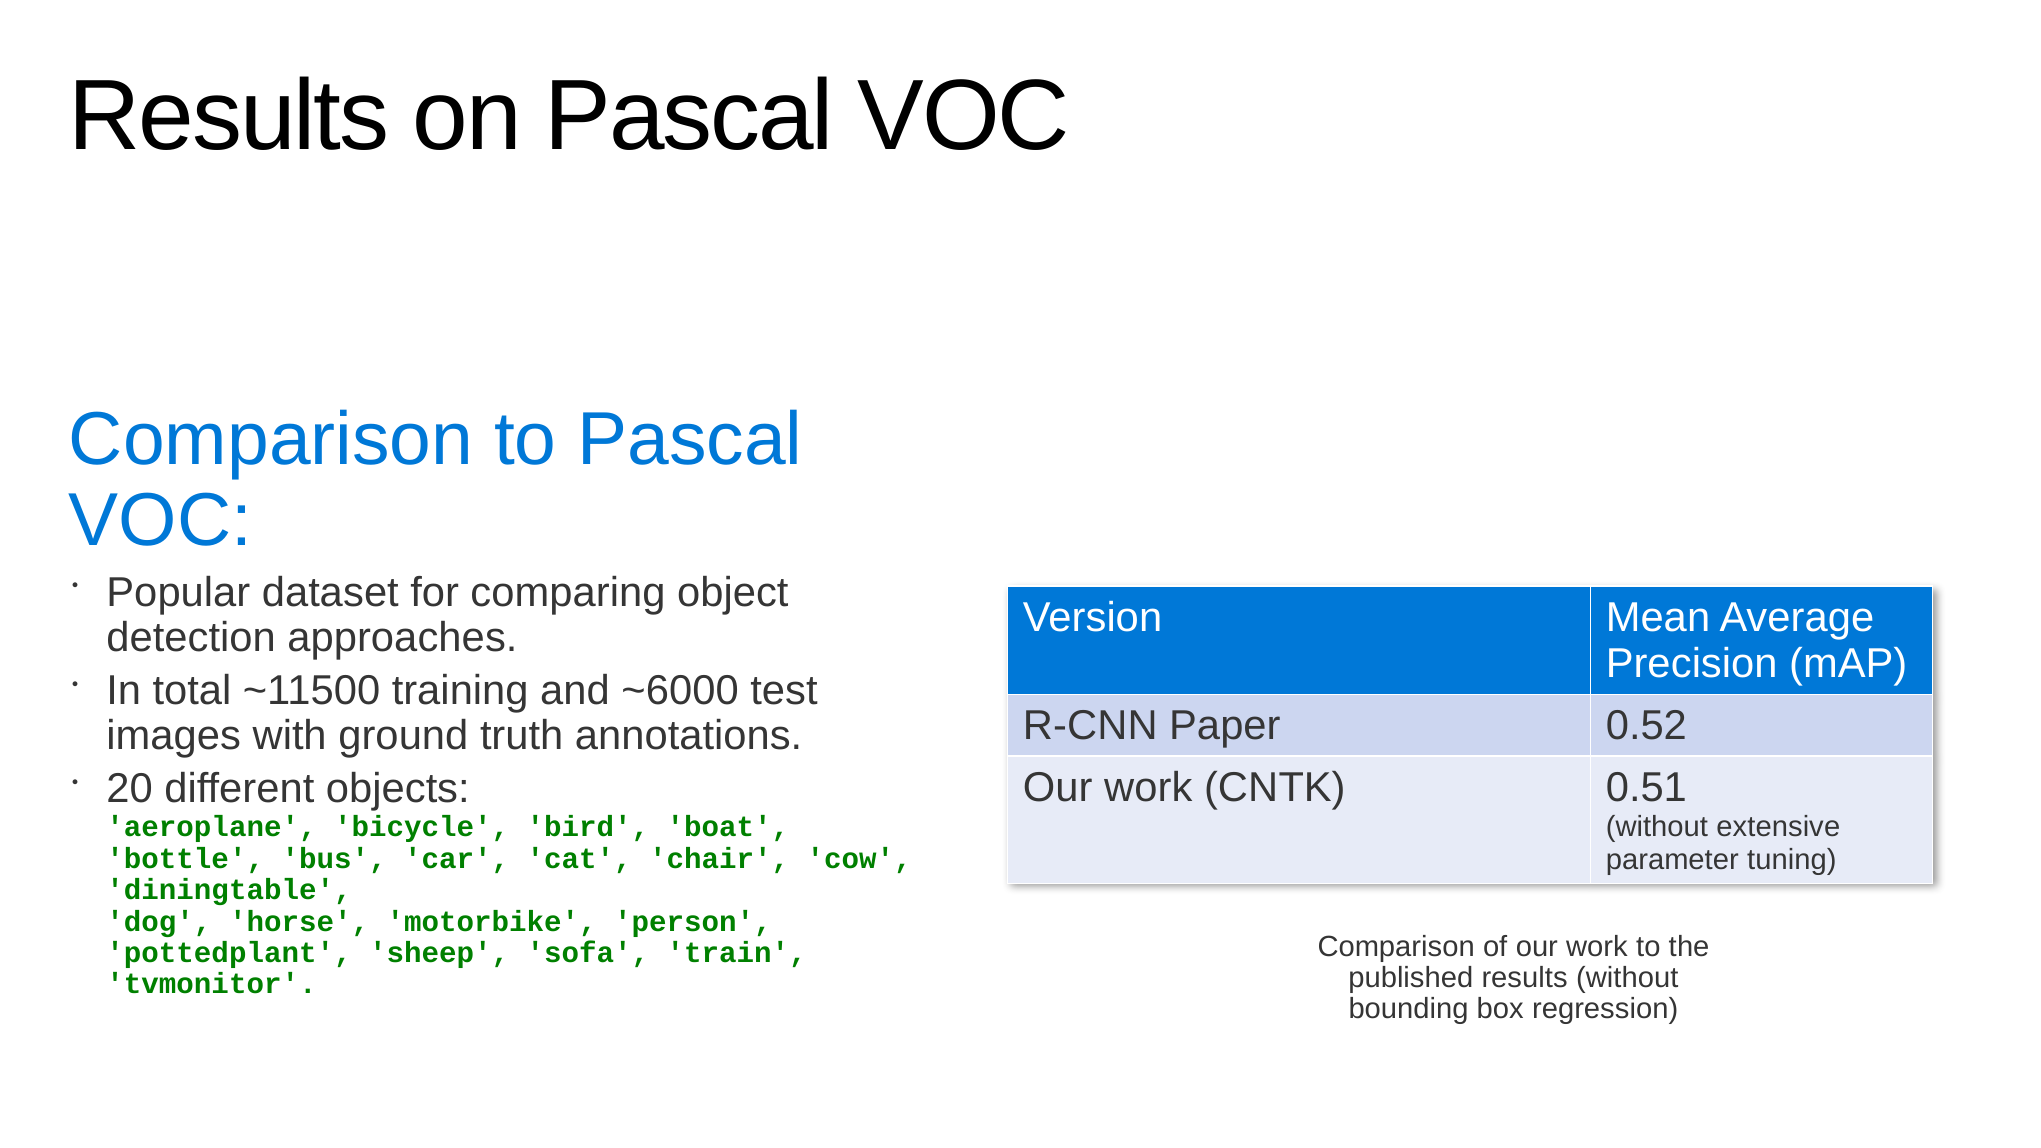

# Results on Pascal VOC

Comparison to Pascal VOC:
Popular dataset for comparing object detection approaches.
In total ~11500 training and ~6000 test images with ground truth annotations.
20 different objects:
'aeroplane', 'bicycle', 'bird', 'boat', 'bottle', 'bus', 'car', 'cat', 'chair', 'cow', 'diningtable',
'dog', 'horse', 'motorbike', 'person', 'pottedplant', 'sheep', 'sofa', 'train', 'tvmonitor'.

| Version | Mean Average Precision (mAP) |
| --- | --- |
| R-CNN Paper | 0.52 |
| Our work (CNTK) | 0.51 (without extensive parameter tuning) |
Comparison of our work to the published results (without bounding box regression)